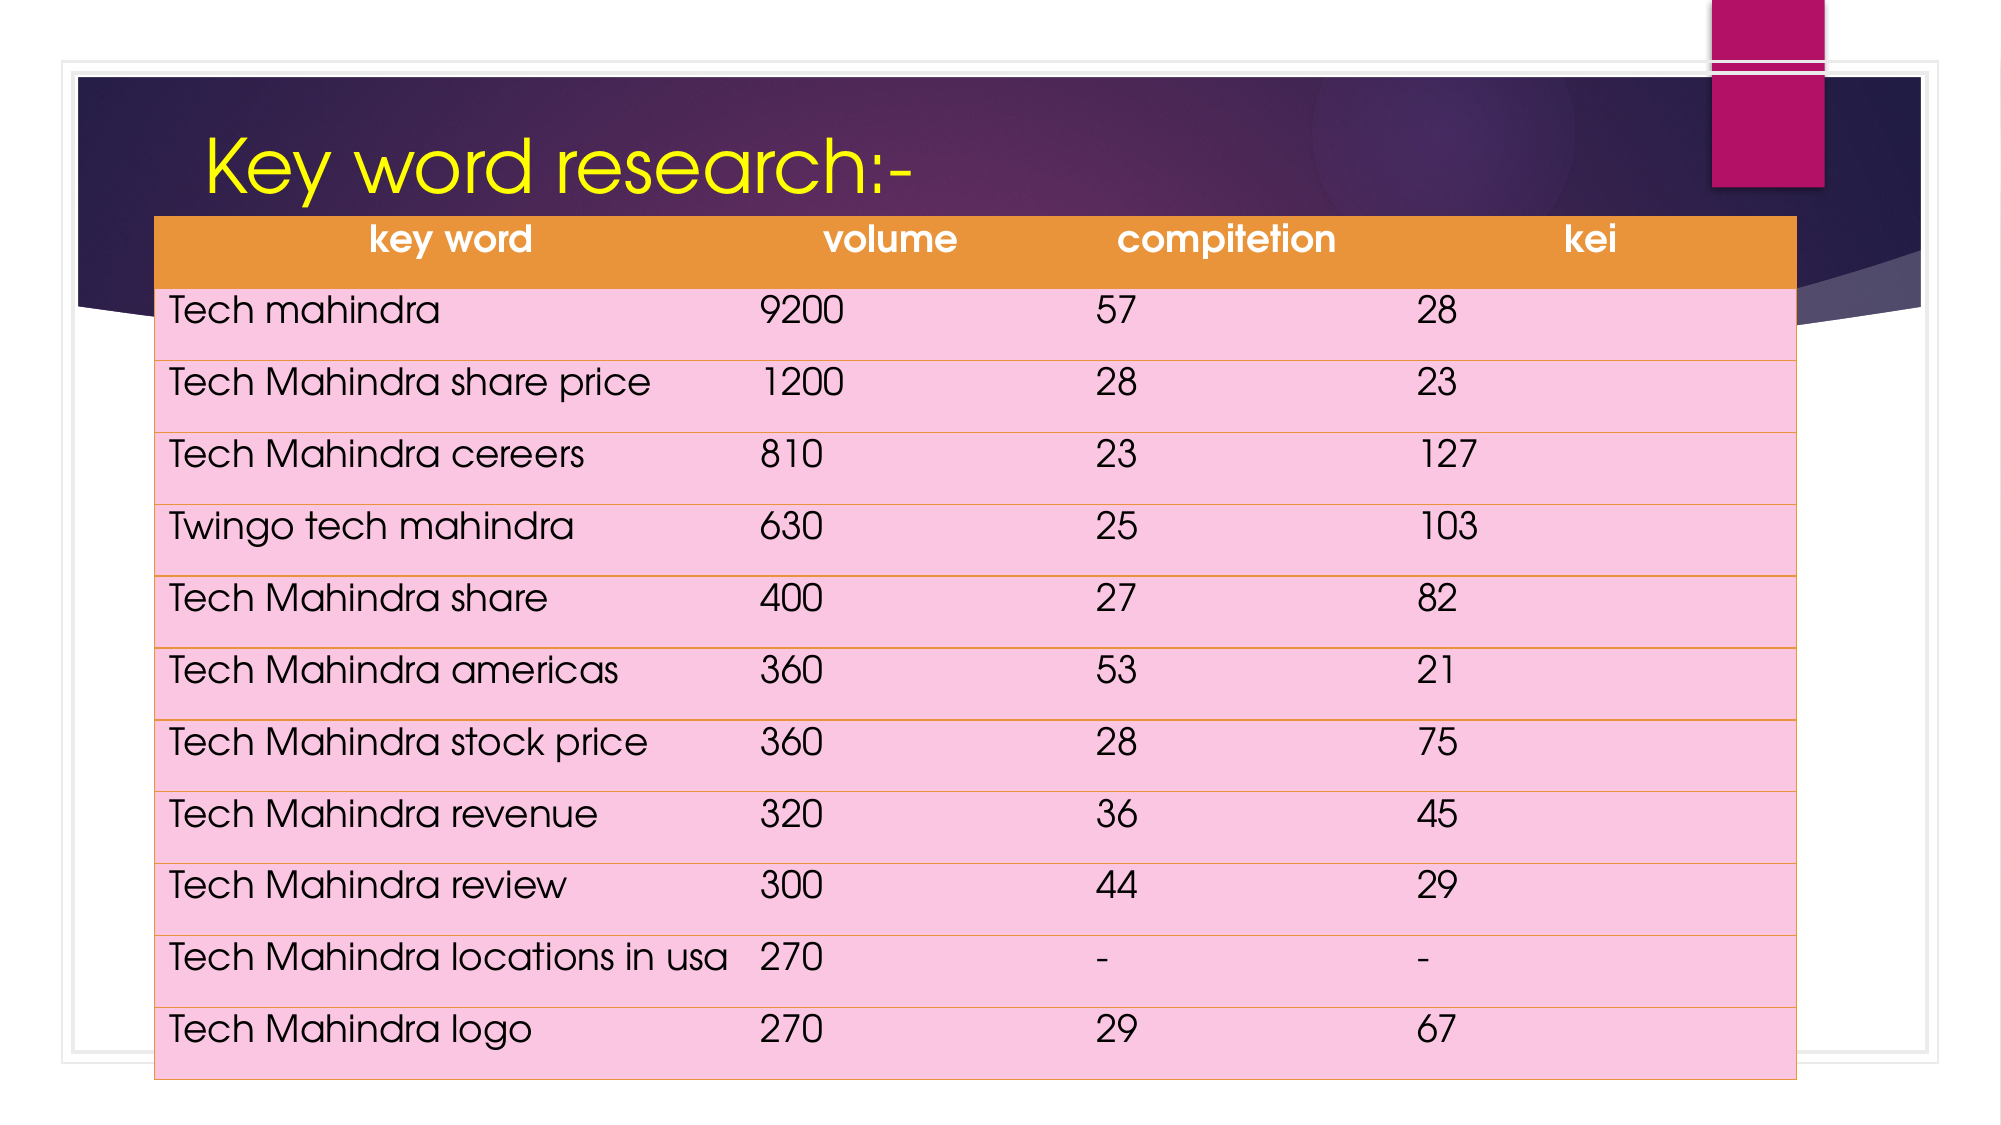

# Key word research:-
| key word | volume | compitetion | kei |
| --- | --- | --- | --- |
| Tech mahindra | 9200 | 57 | 28 |
| Tech Mahindra share price | 1200 | 28 | 23 |
| Tech Mahindra cereers | 810 | 23 | 127 |
| Twingo tech mahindra | 630 | 25 | 103 |
| Tech Mahindra share | 400 | 27 | 82 |
| Tech Mahindra americas | 360 | 53 | 21 |
| Tech Mahindra stock price | 360 | 28 | 75 |
| Tech Mahindra revenue | 320 | 36 | 45 |
| Tech Mahindra review | 300 | 44 | 29 |
| Tech Mahindra locations in usa | 270 | - | - |
| Tech Mahindra logo | 270 | 29 | 67 |